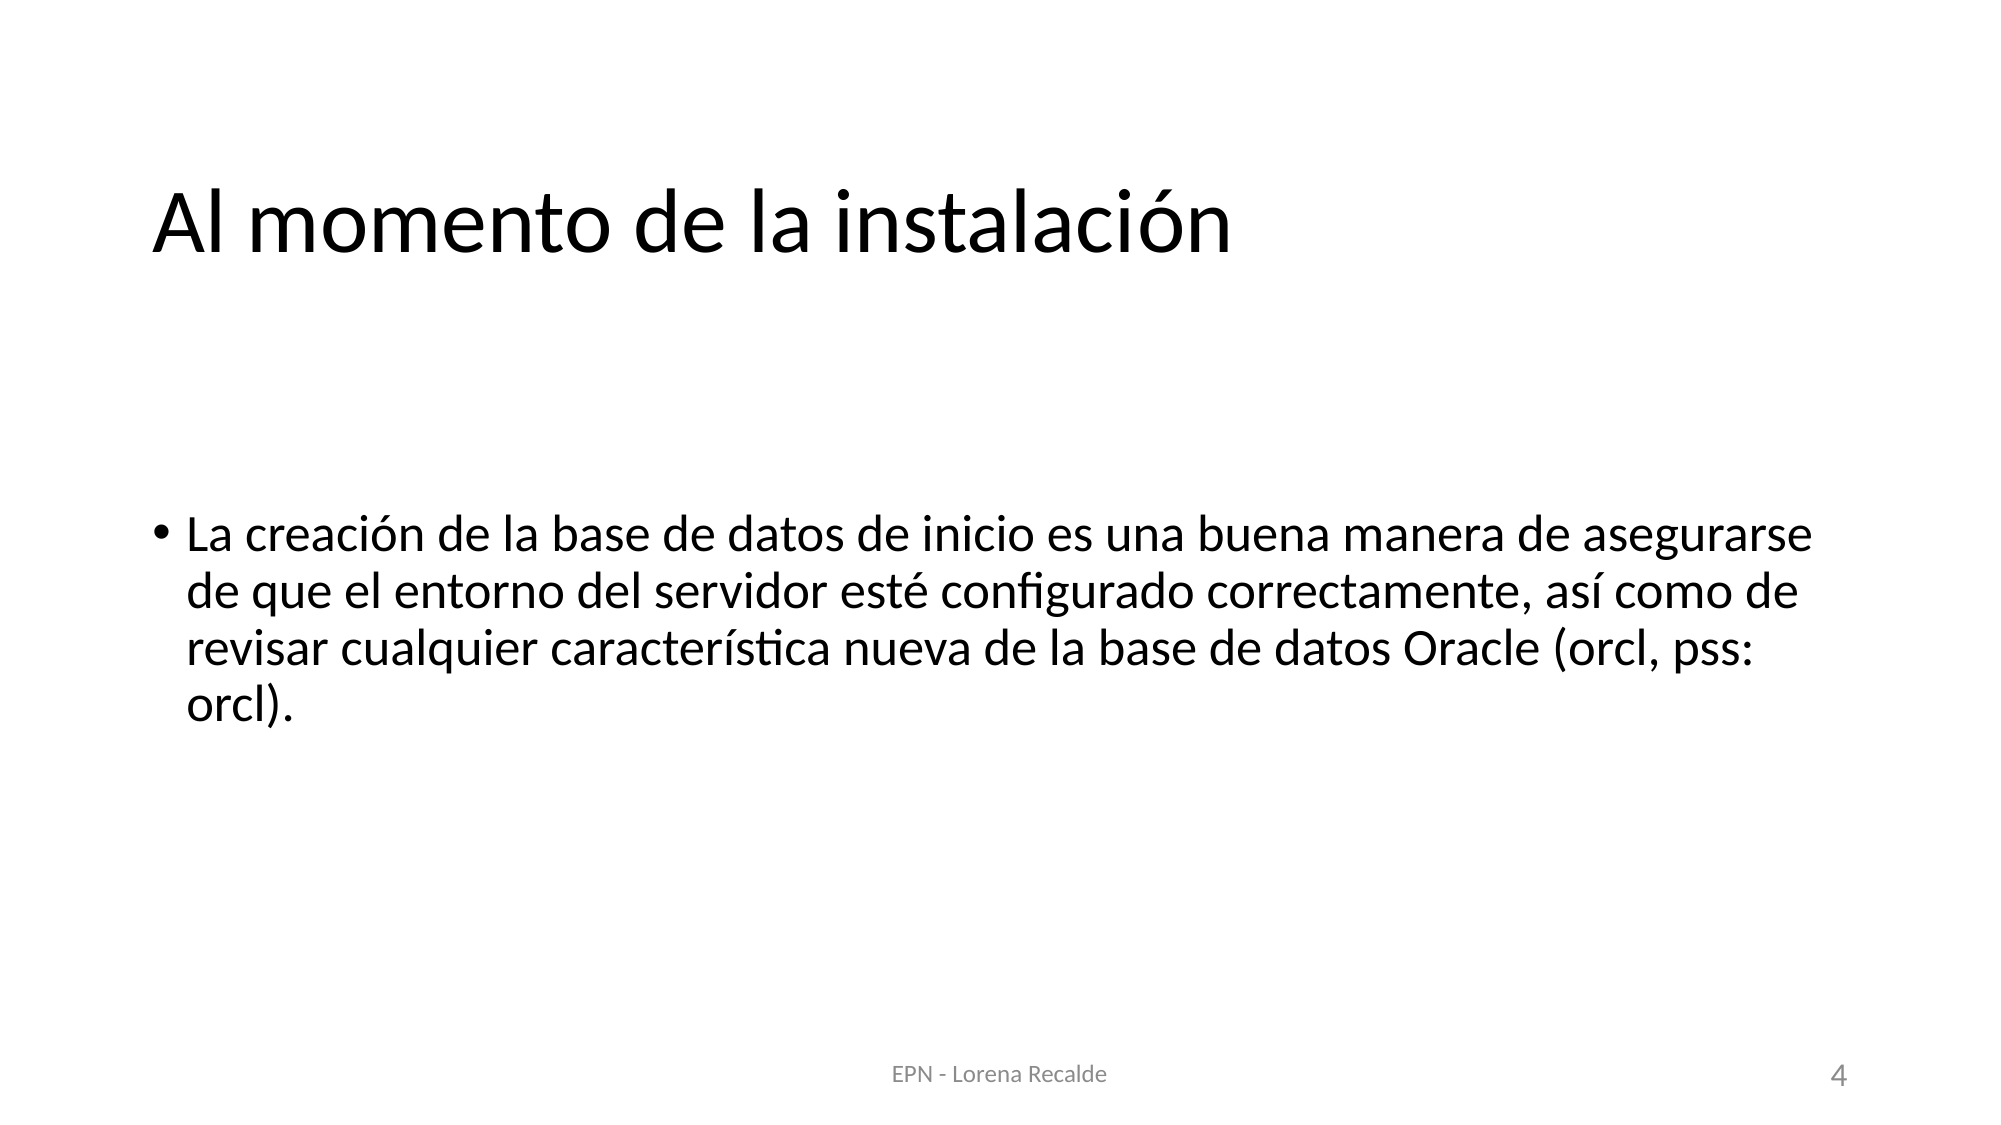

# Al momento de la instalación
La creación de la base de datos de inicio es una buena manera de asegurarse de que el entorno del servidor esté configurado correctamente, así como de revisar cualquier característica nueva de la base de datos Oracle (orcl, pss: orcl).

EPN - Lorena Recalde
4